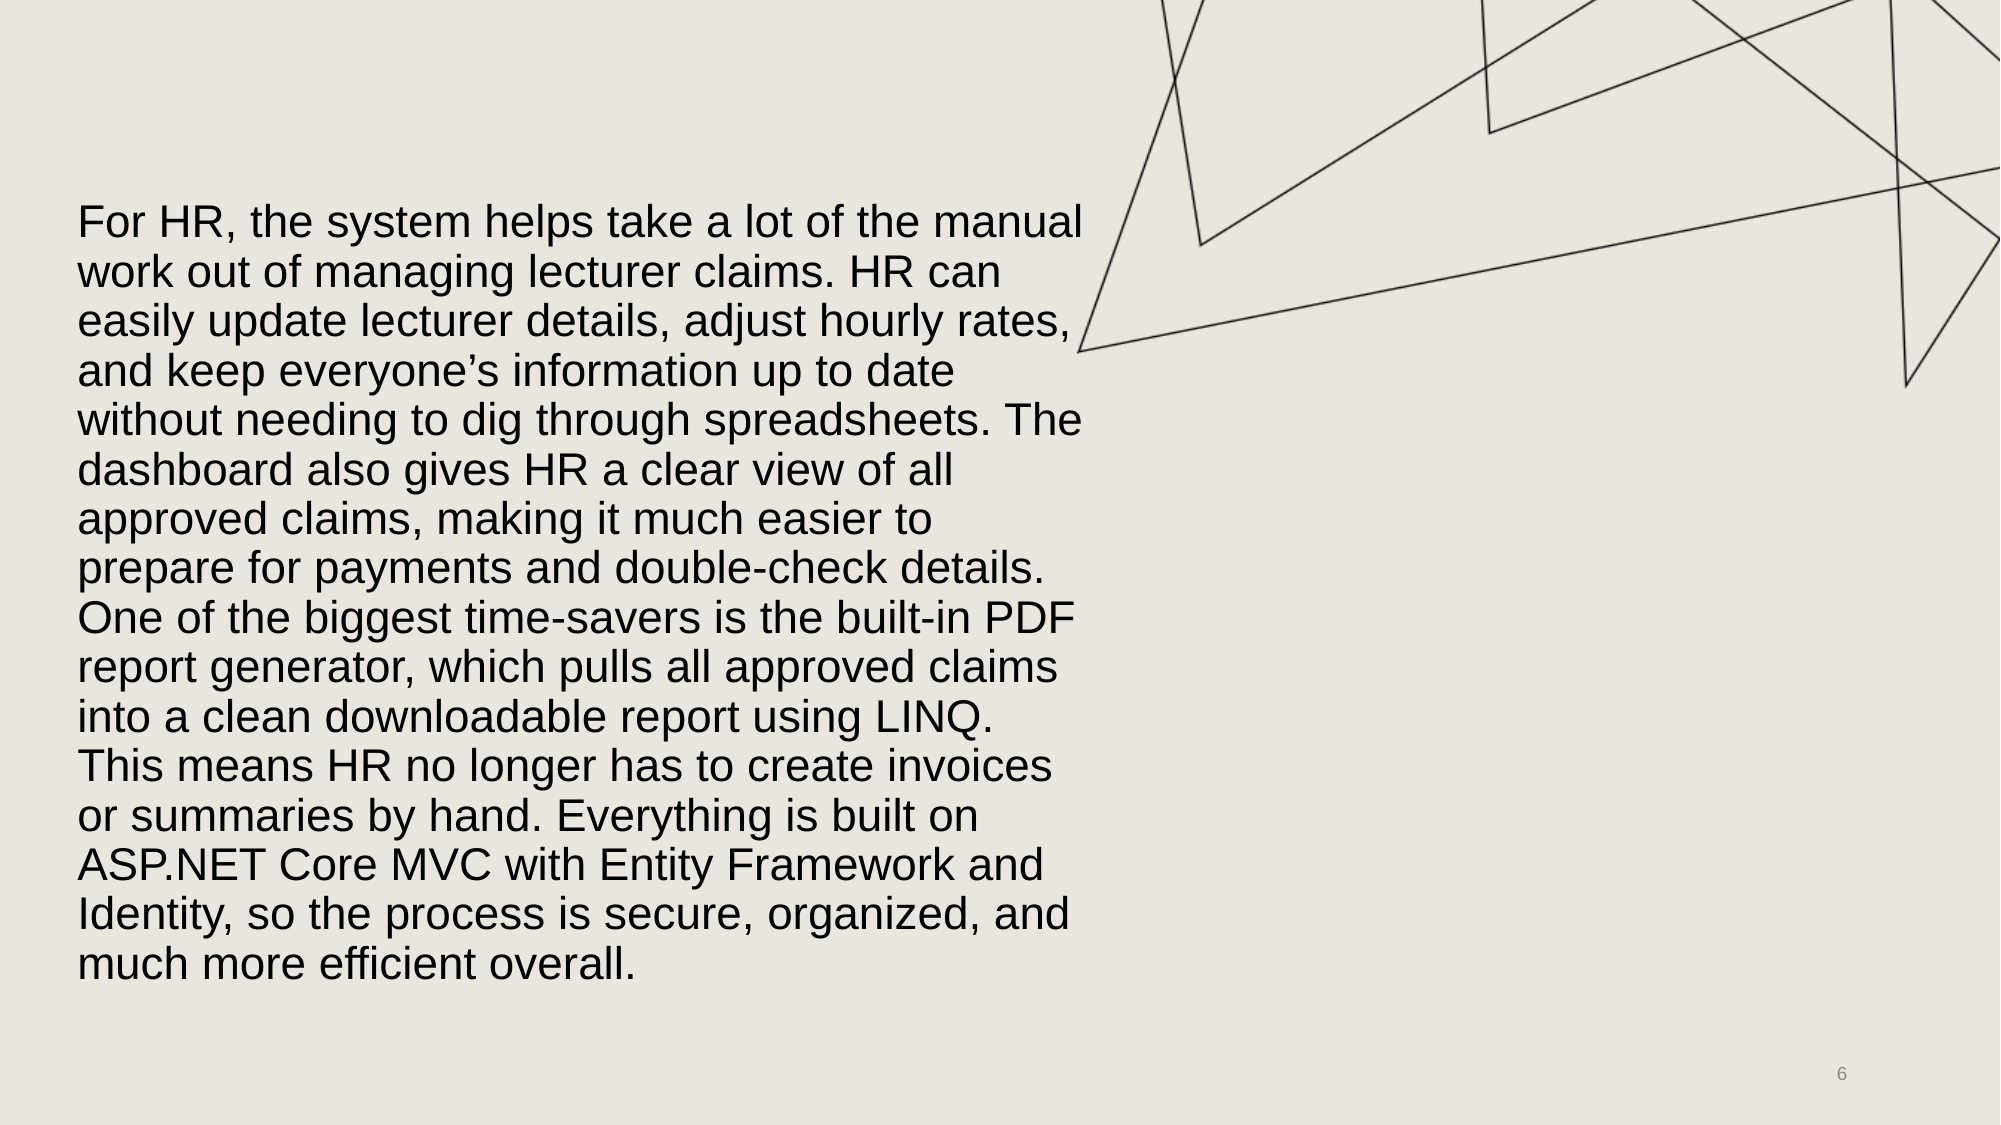

For HR, the system helps take a lot of the manual work out of managing lecturer claims. HR can easily update lecturer details, adjust hourly rates, and keep everyone’s information up to date without needing to dig through spreadsheets. The dashboard also gives HR a clear view of all approved claims, making it much easier to prepare for payments and double-check details. One of the biggest time-savers is the built-in PDF report generator, which pulls all approved claims into a clean downloadable report using LINQ. This means HR no longer has to create invoices or summaries by hand. Everything is built on ASP.NET Core MVC with Entity Framework and Identity, so the process is secure, organized, and much more efficient overall.
6